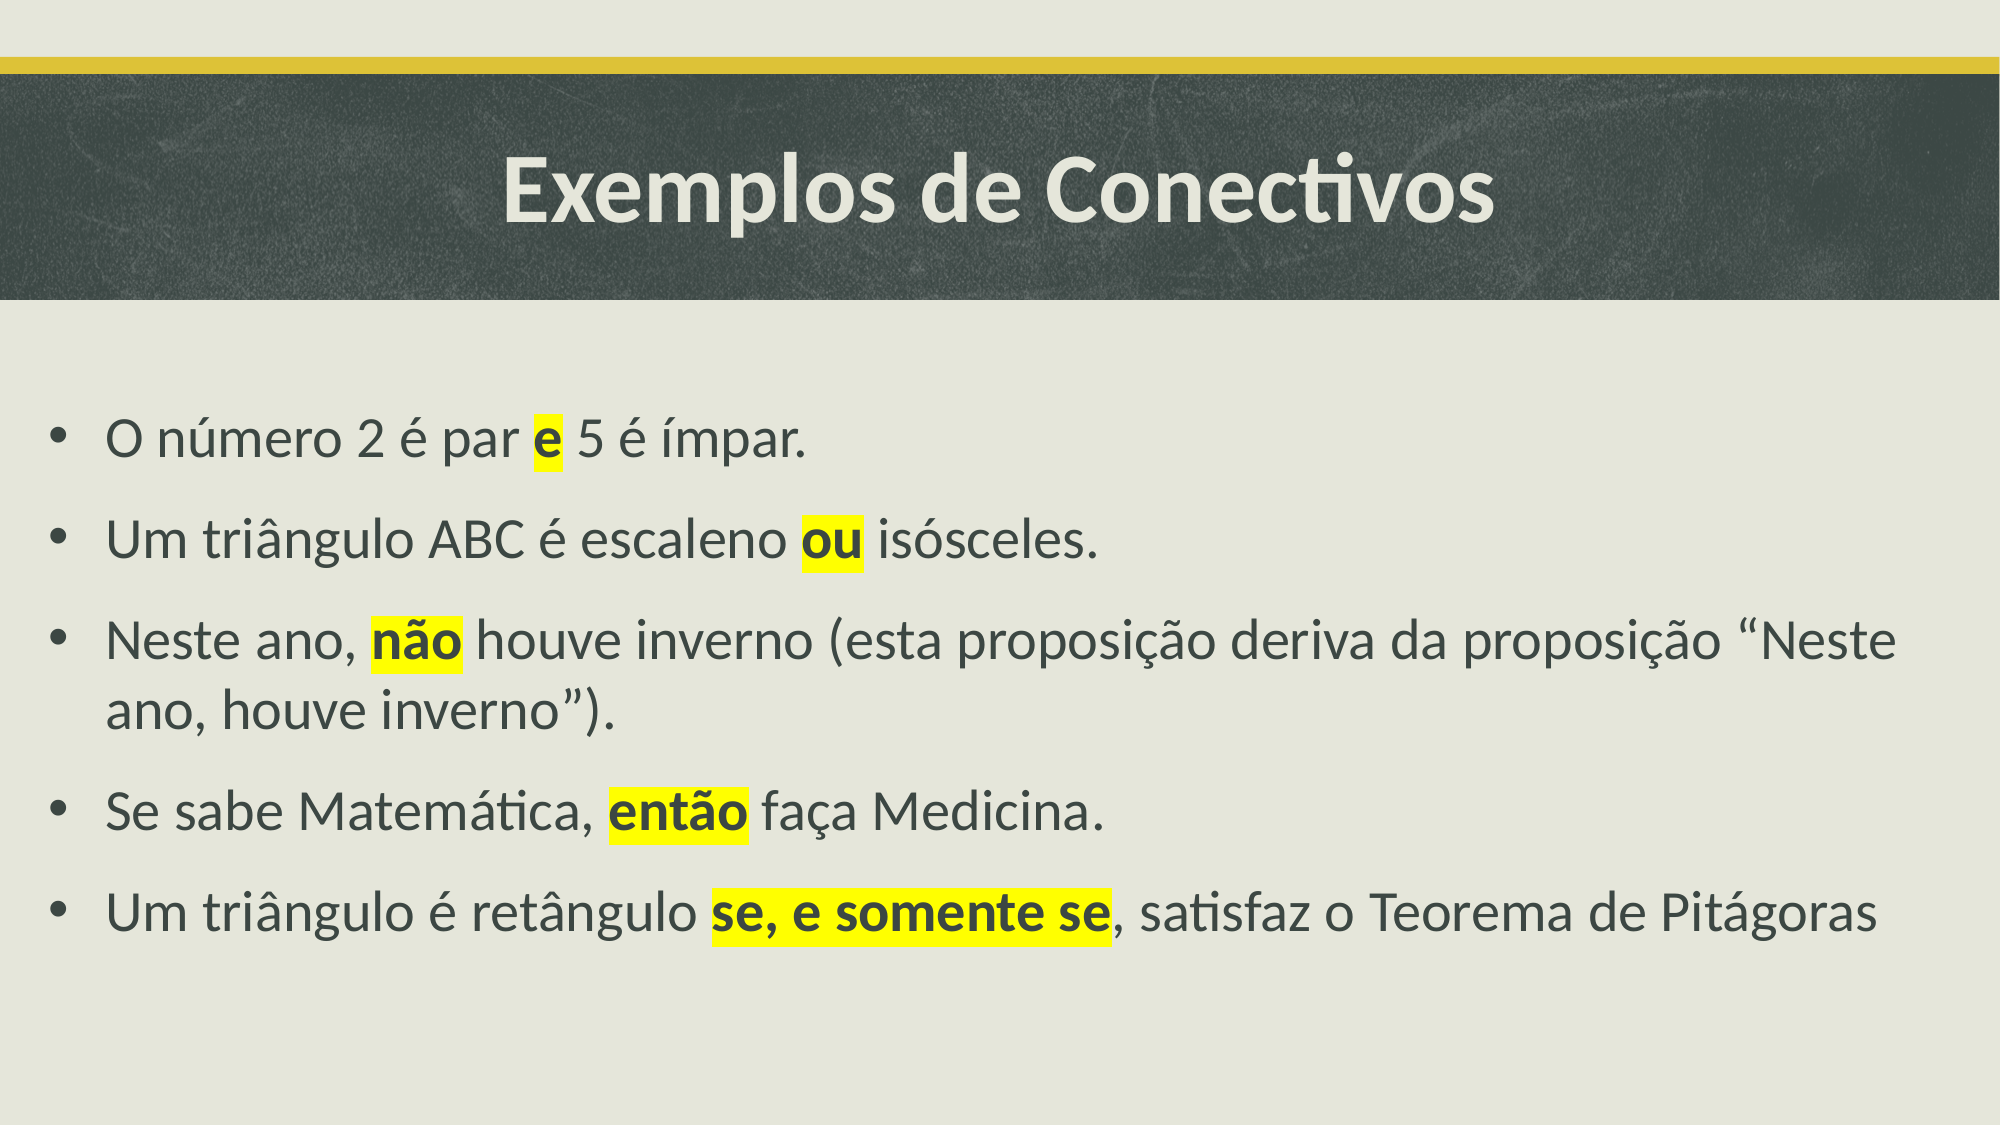

# Exemplos de Conectivos
O número 2 é par e 5 é ímpar.
Um triângulo ABC é escaleno ou isósceles.
Neste ano, não houve inverno (esta proposição deriva da proposição “Neste ano, houve inverno”).
Se sabe Matemática, então faça Medicina.
Um triângulo é retângulo se, e somente se, satisfaz o Teorema de Pitágoras